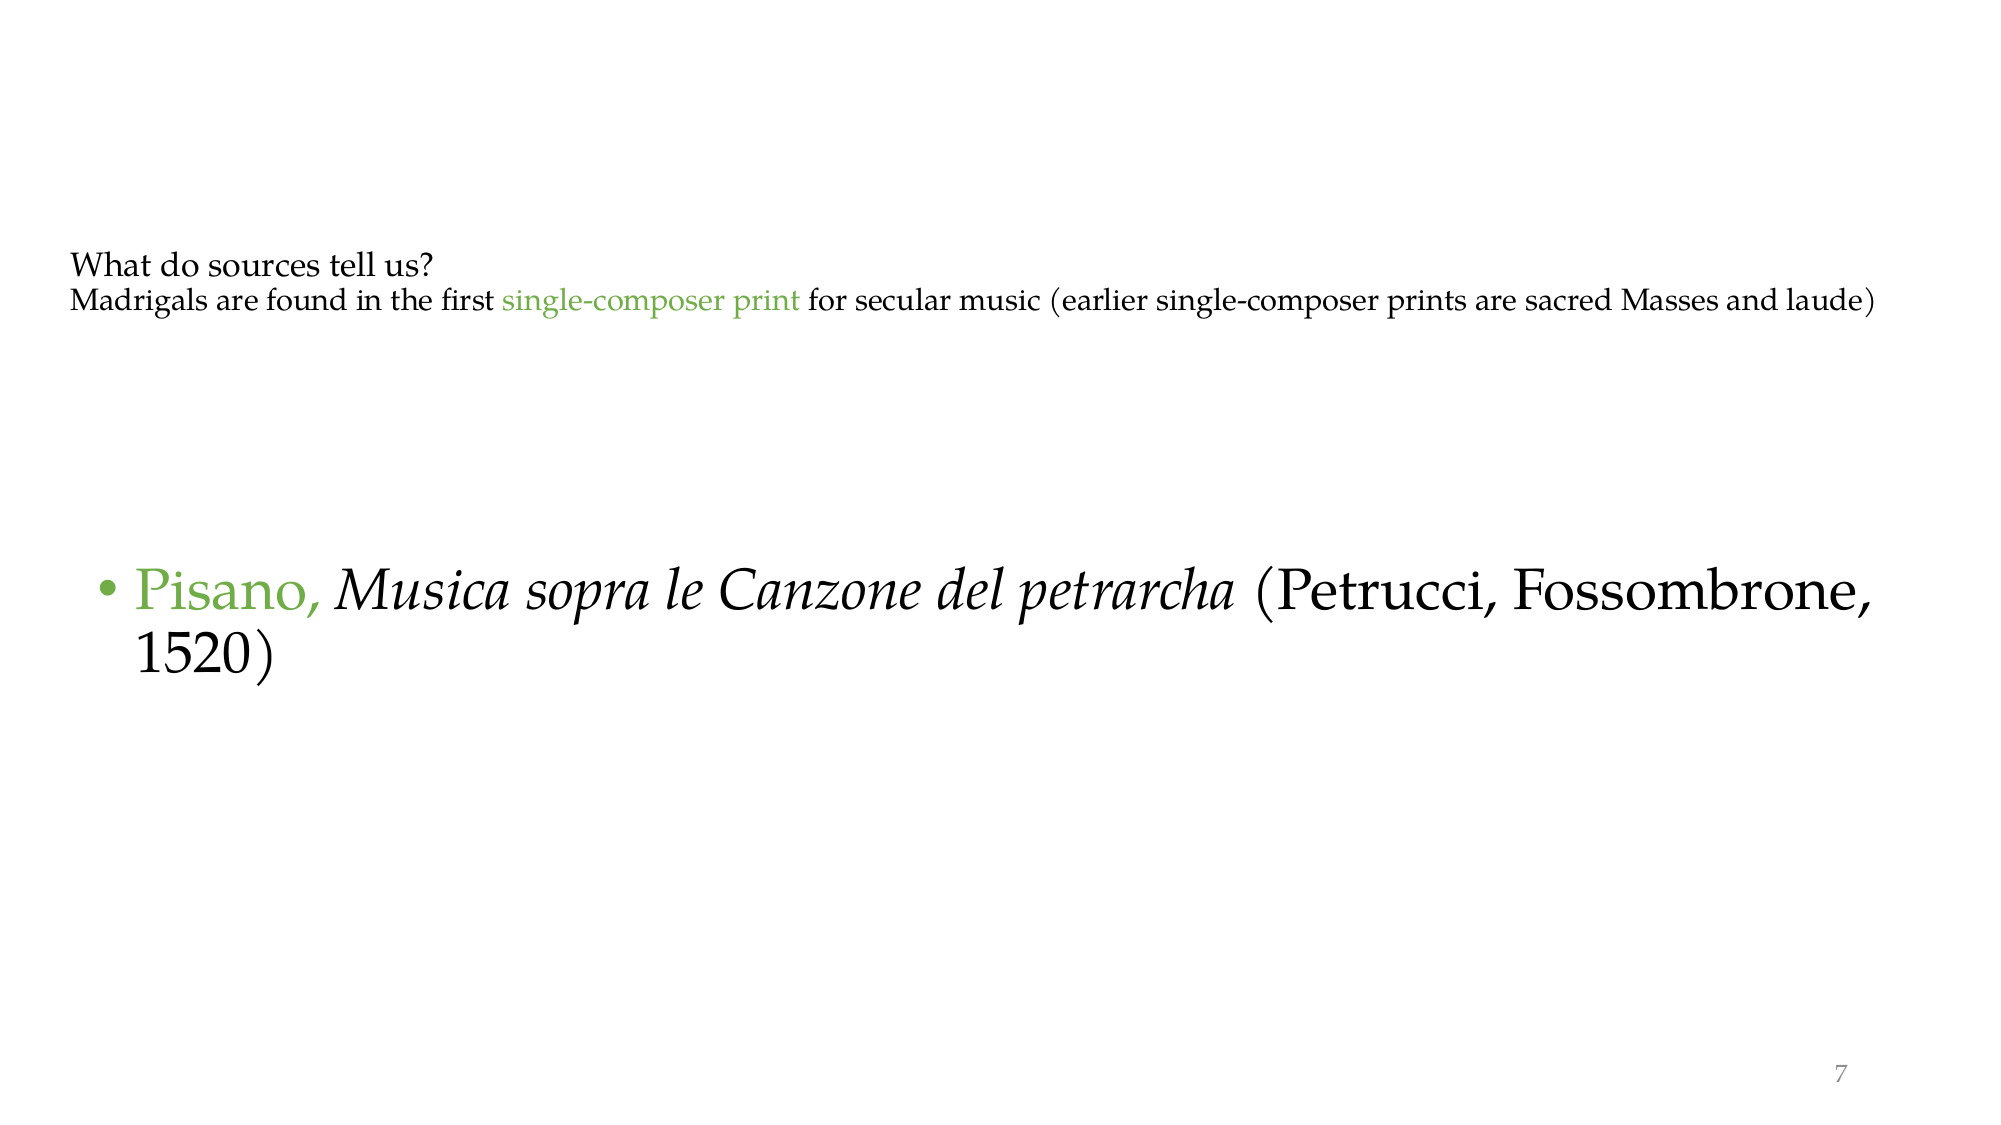

# What do sources tell us? Madrigals are found in the first single-composer print for secular music (earlier single-composer prints are sacred Masses and laude)

Pisano, Musica sopra le Canzone del petrarcha (Petrucci, Fossombrone, 1520)
7